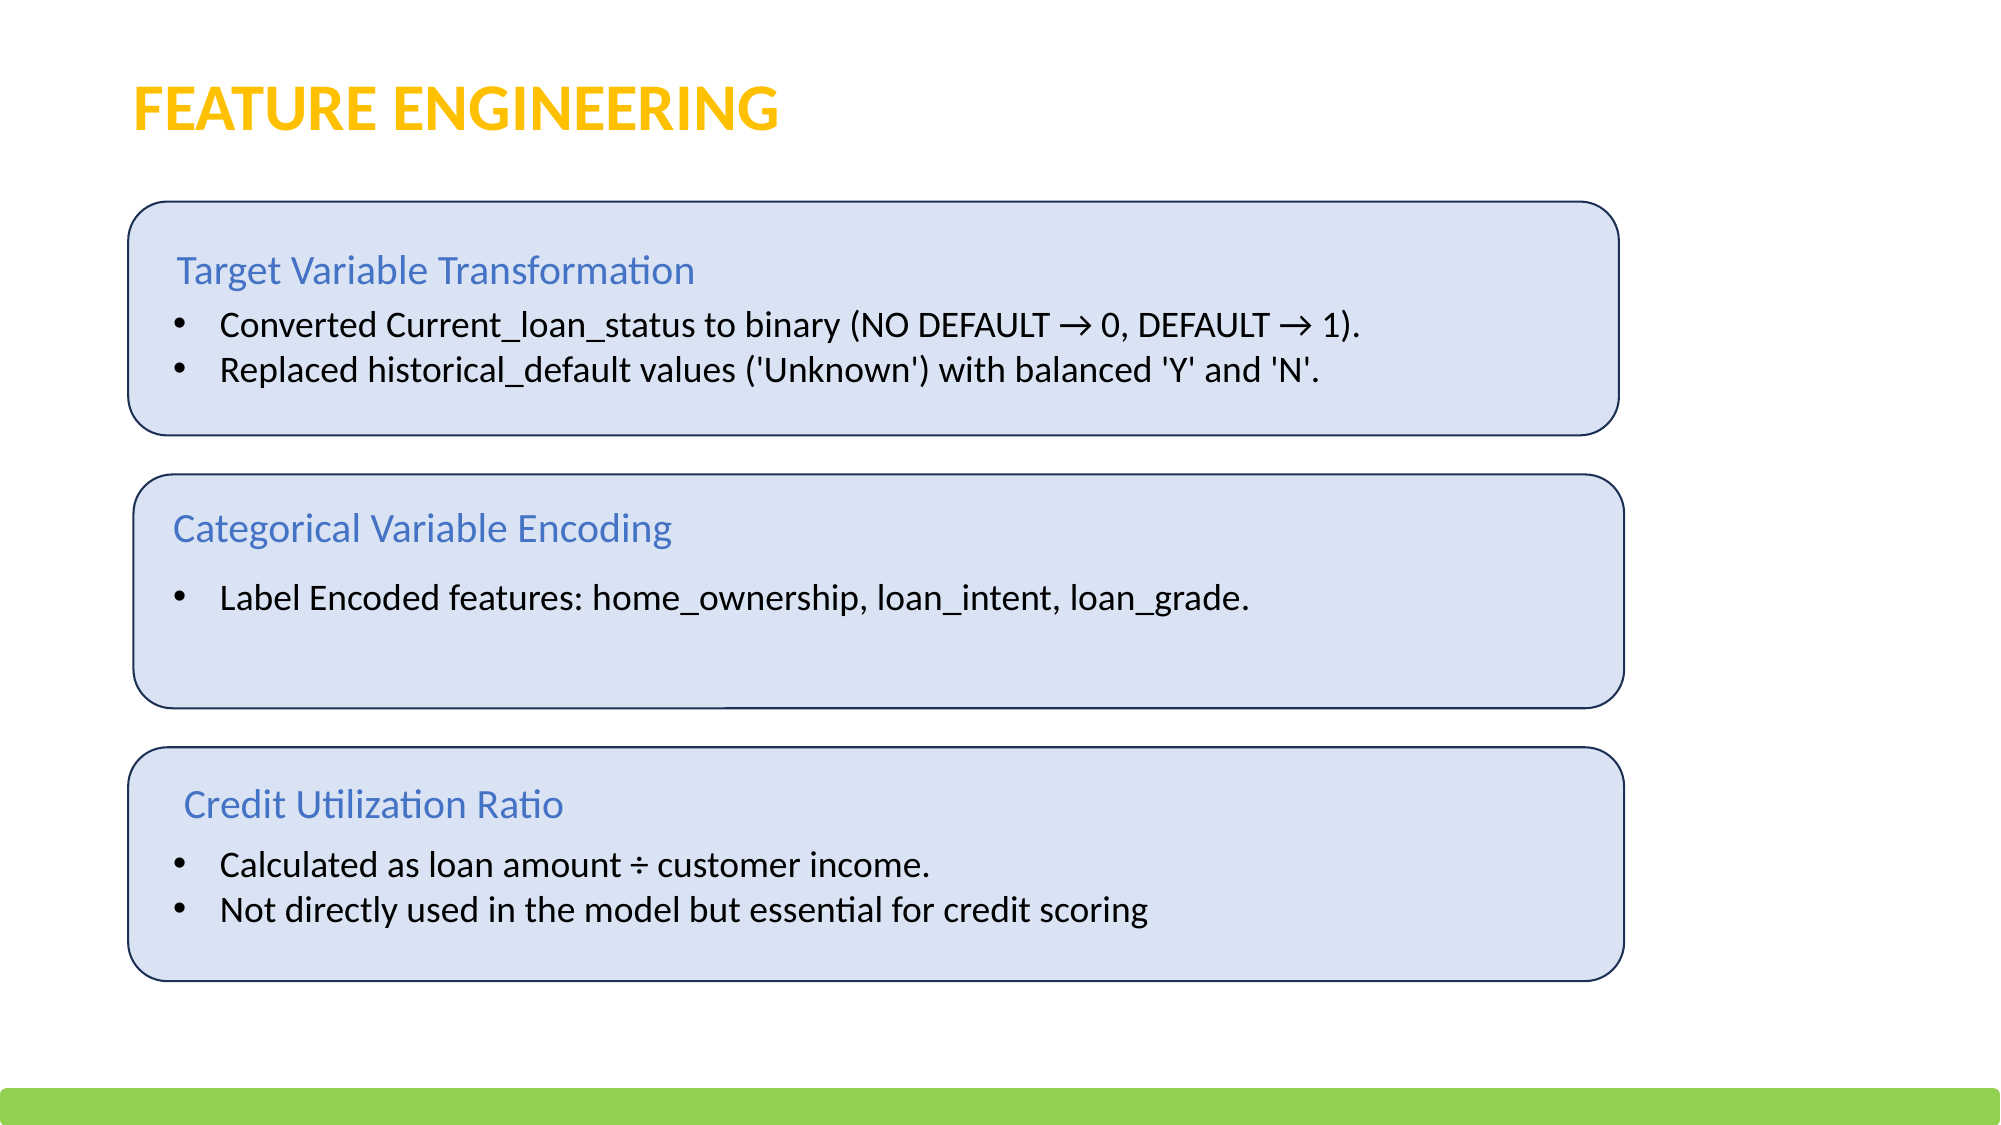

# FEATURE ENGINEERING

   Target Variable Transformation
Converted Current_loan_status to binary (NO DEFAULT → 0, DEFAULT → 1).
Replaced historical_default values ('Unknown') with balanced 'Y' and 'N'.

Categorical Variable Encoding
Label Encoded features: home_ownership, loan_intent, loan_grade.

 Credit Utilization Ratio
Calculated as loan amount ÷ customer income.
Not directly used in the model but essential for credit scoring